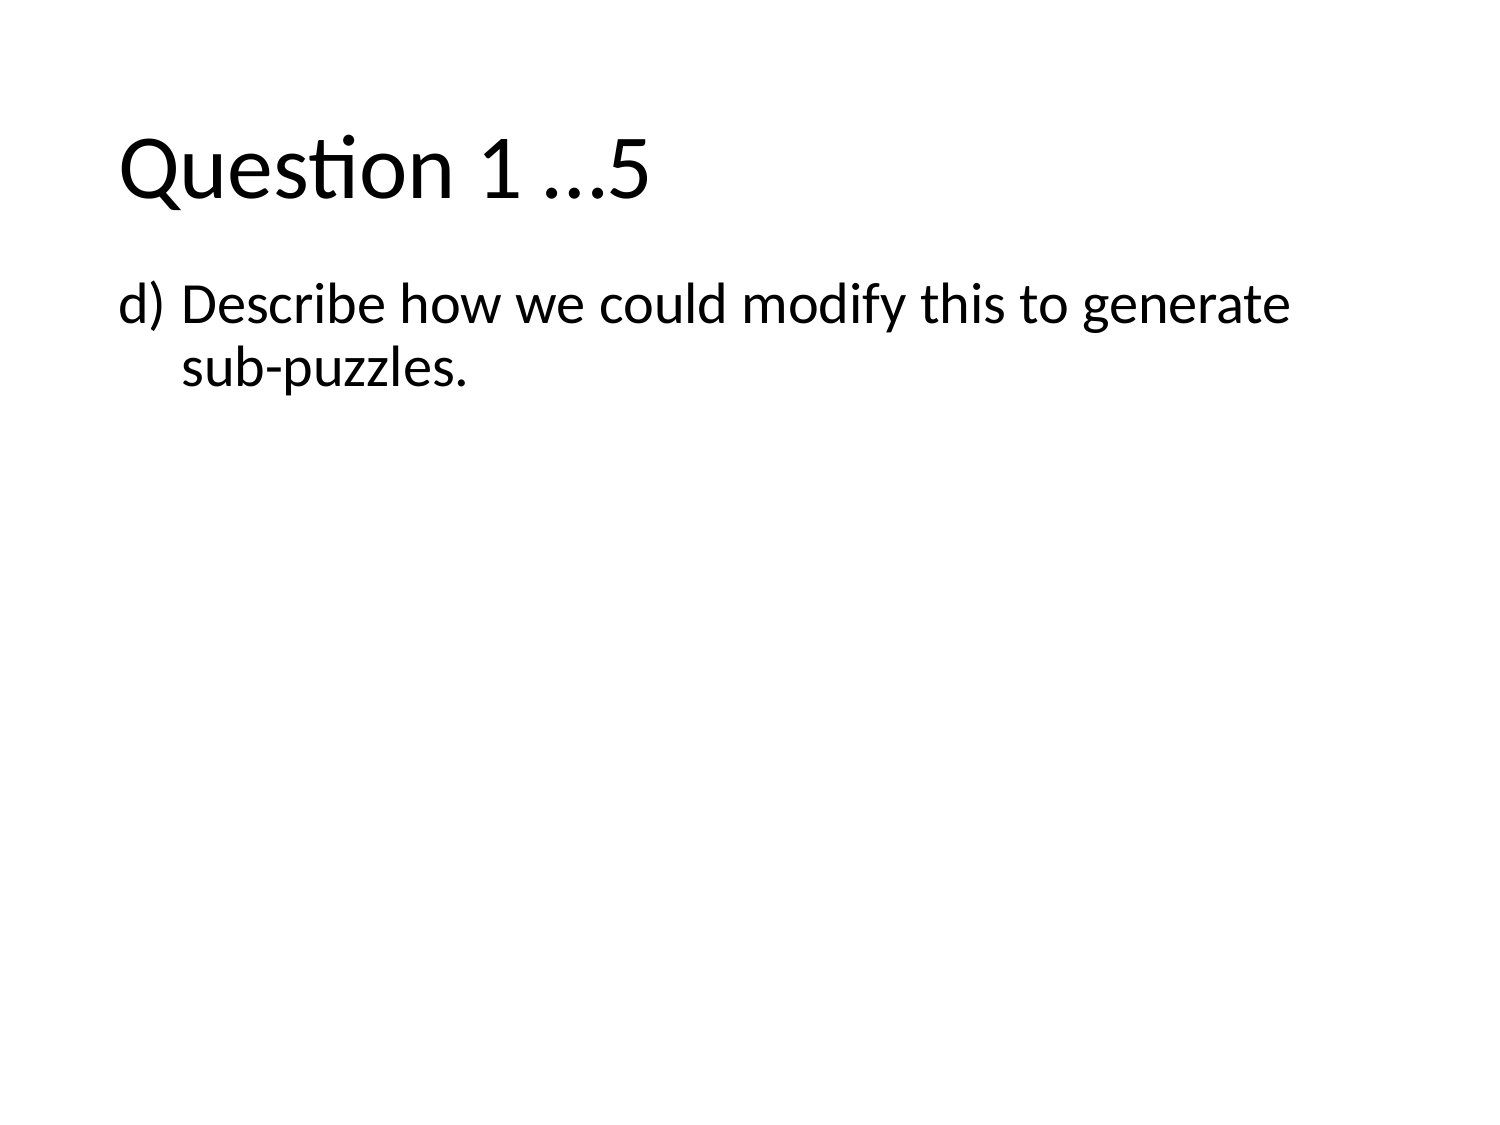

# Question 1 …5
Describe how we could modify this to generate sub-puzzles.